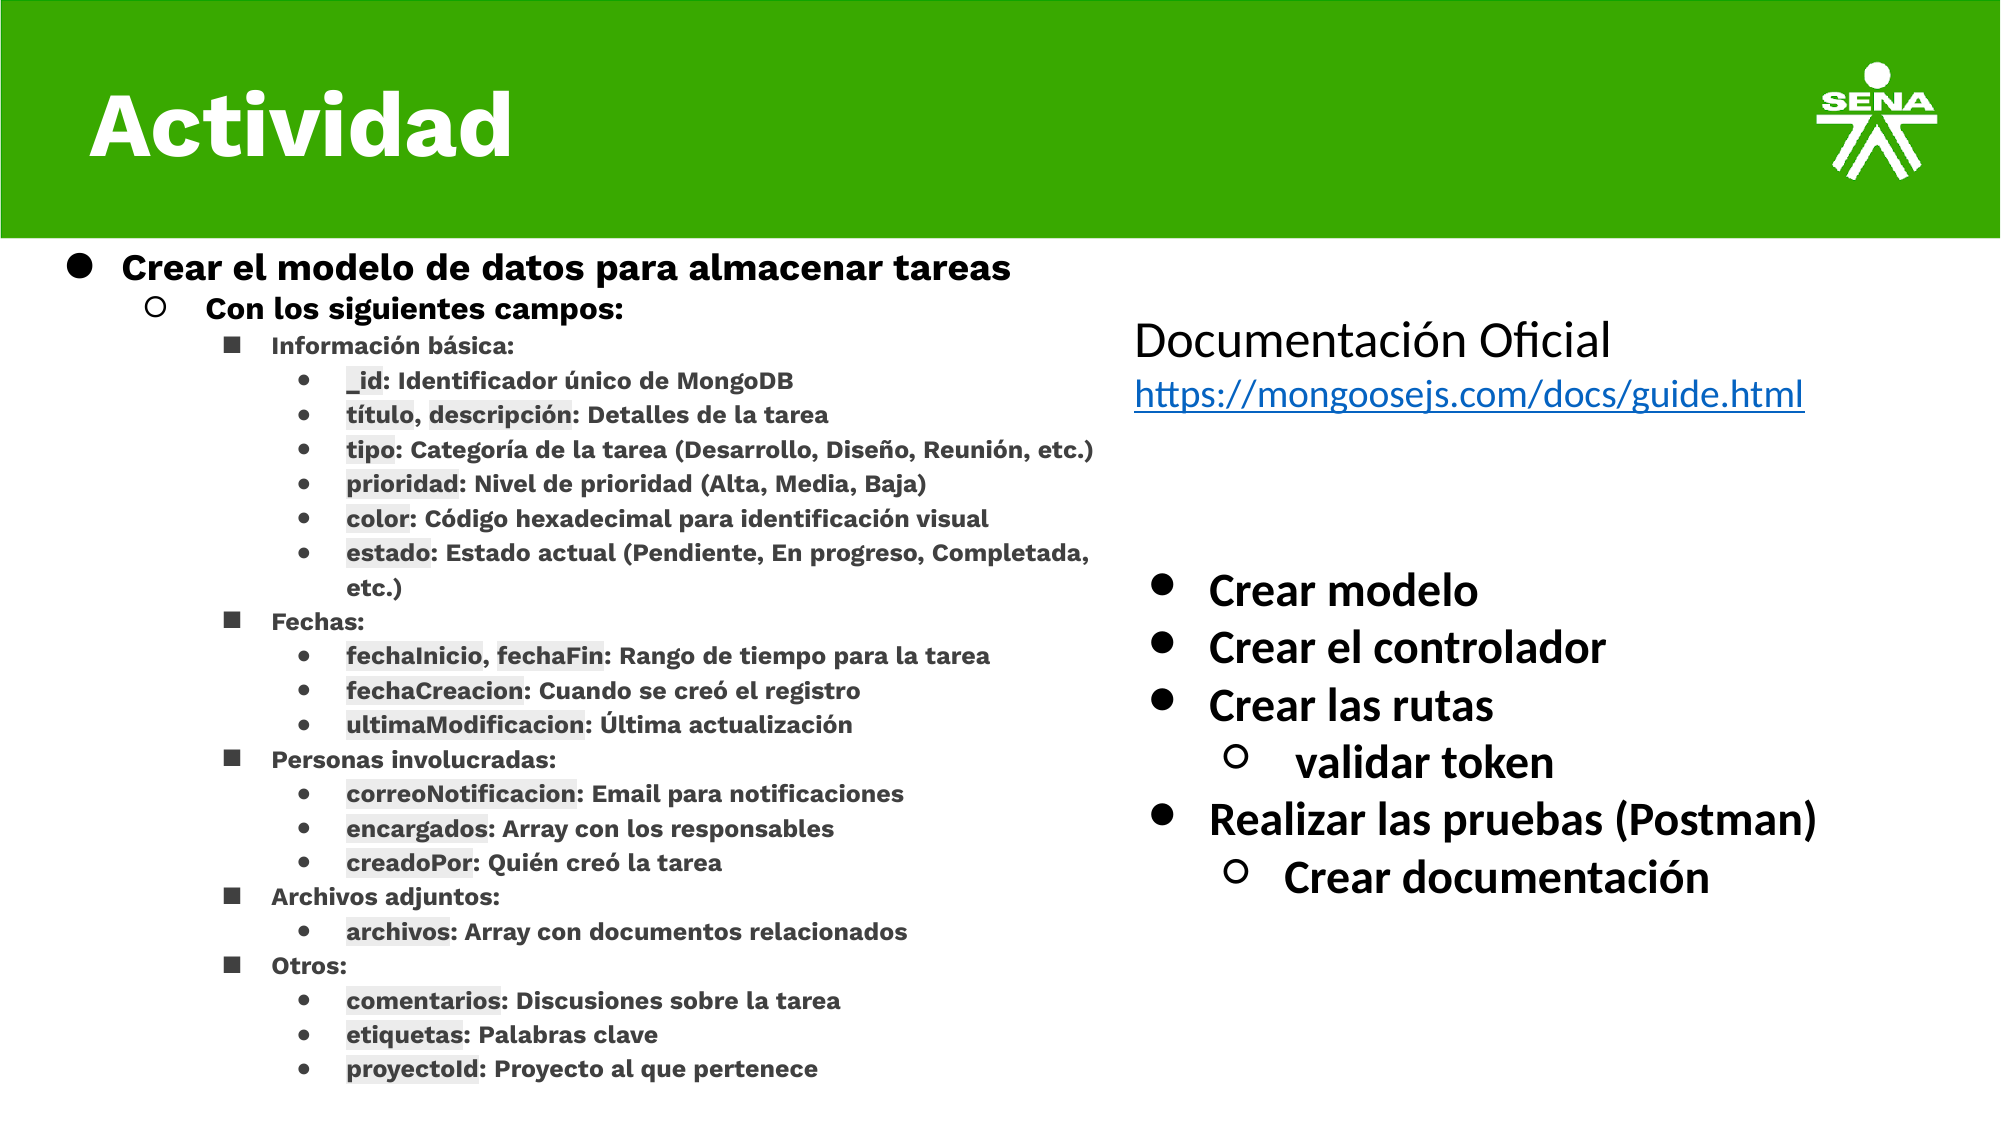

# Actividad
Crear el modelo de datos para almacenar tareas
 Con los siguientes campos:
Información básica:
_id: Identificador único de MongoDB
título, descripción: Detalles de la tarea
tipo: Categoría de la tarea (Desarrollo, Diseño, Reunión, etc.)
prioridad: Nivel de prioridad (Alta, Media, Baja)
color: Código hexadecimal para identificación visual
estado: Estado actual (Pendiente, En progreso, Completada, etc.)
Fechas:
fechaInicio, fechaFin: Rango de tiempo para la tarea
fechaCreacion: Cuando se creó el registro
ultimaModificacion: Última actualización
Personas involucradas:
correoNotificacion: Email para notificaciones
encargados: Array con los responsables
creadoPor: Quién creó la tarea
Archivos adjuntos:
archivos: Array con documentos relacionados
Otros:
comentarios: Discusiones sobre la tarea
etiquetas: Palabras clave
proyectoId: Proyecto al que pertenece
Documentación Oficial
https://mongoosejs.com/docs/guide.html

Crear modelo
Crear el controlador
Crear las rutas
 validar token
Realizar las pruebas (Postman)
Crear documentación